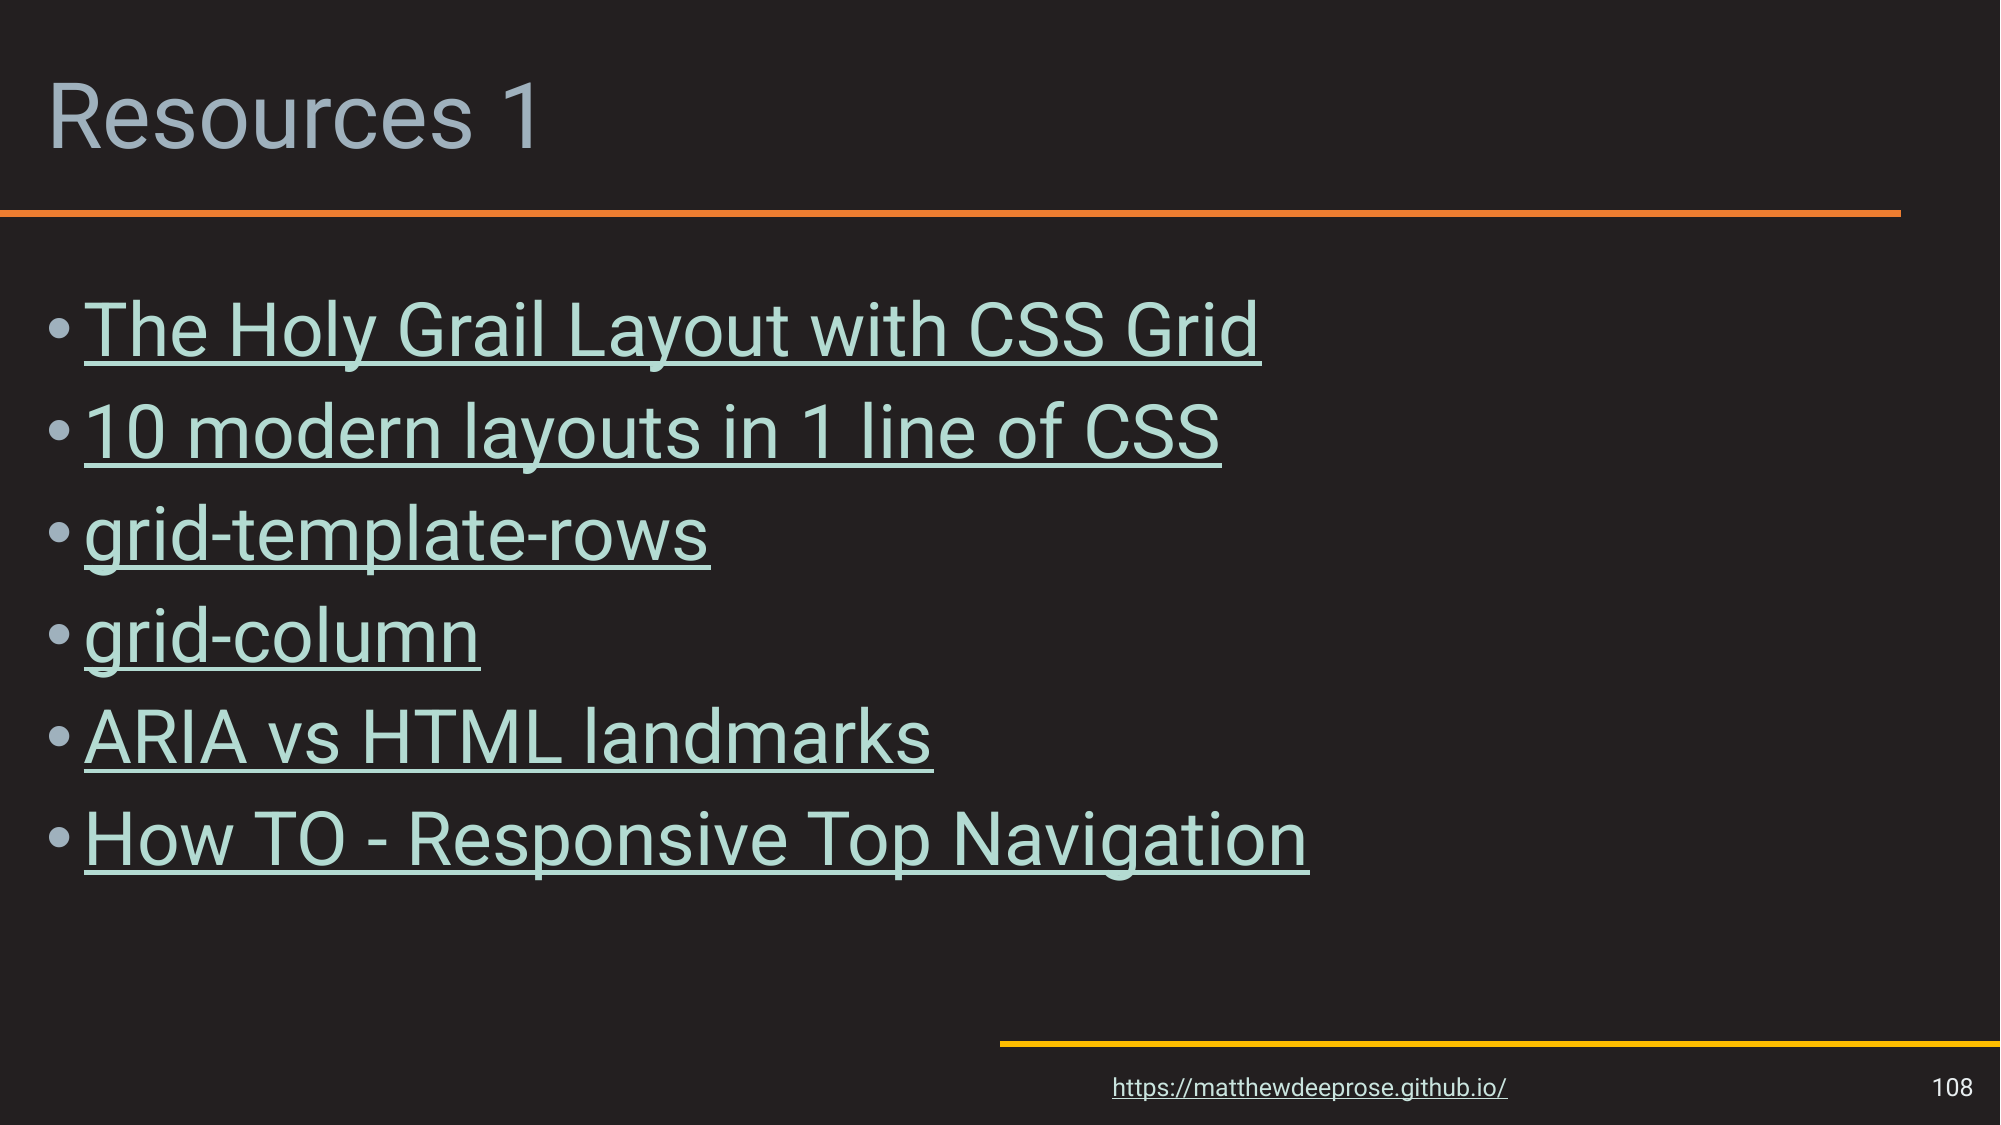

# Resources 1
The Holy Grail Layout with CSS Grid
10 modern layouts in 1 line of CSS
grid-template-rows
grid-column
ARIA vs HTML landmarks
How TO - Responsive Top Navigation
108
https://matthewdeeprose.github.io/